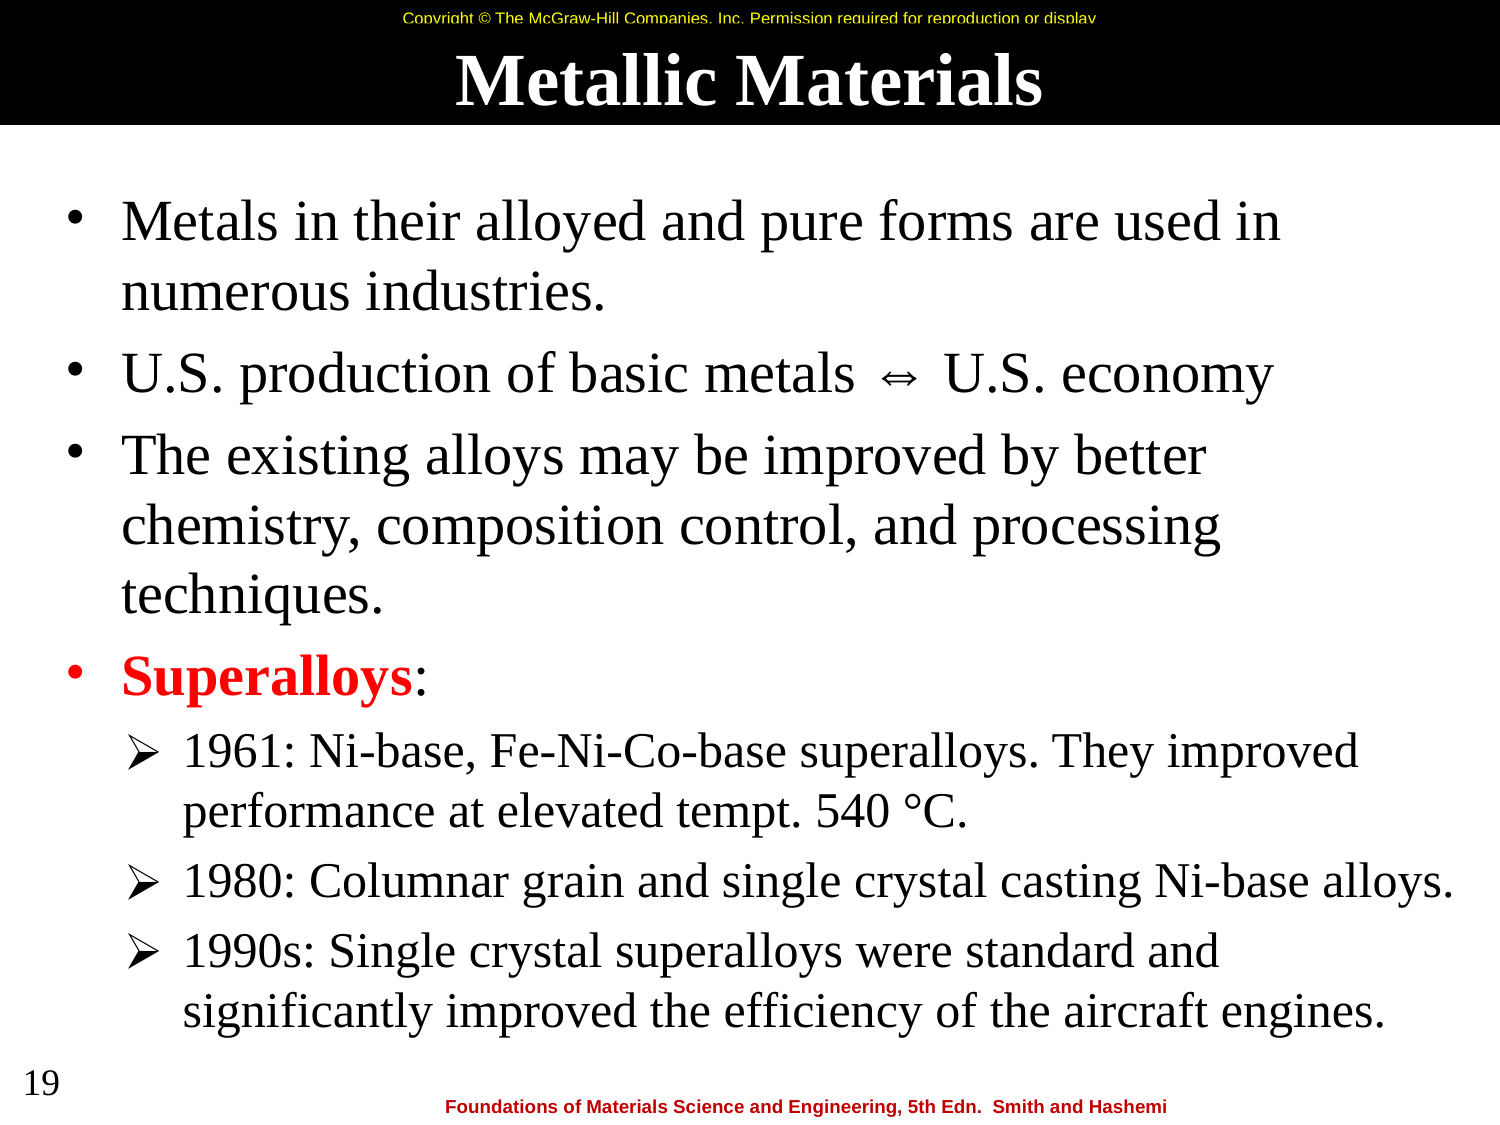

Metallic Materials
Metals in their alloyed and pure forms are used in numerous industries.
U.S. production of basic metals ⇔ U.S. economy
The existing alloys may be improved by better chemistry, composition control, and processing techniques.
Superalloys:
1961: Ni-base, Fe-Ni-Co-base superalloys. They improved performance at elevated tempt. 540 °C.
1980: Columnar grain and single crystal casting Ni-base alloys.
1990s: Single crystal superalloys were standard and  significantly improved the efficiency of the aircraft engines.

19